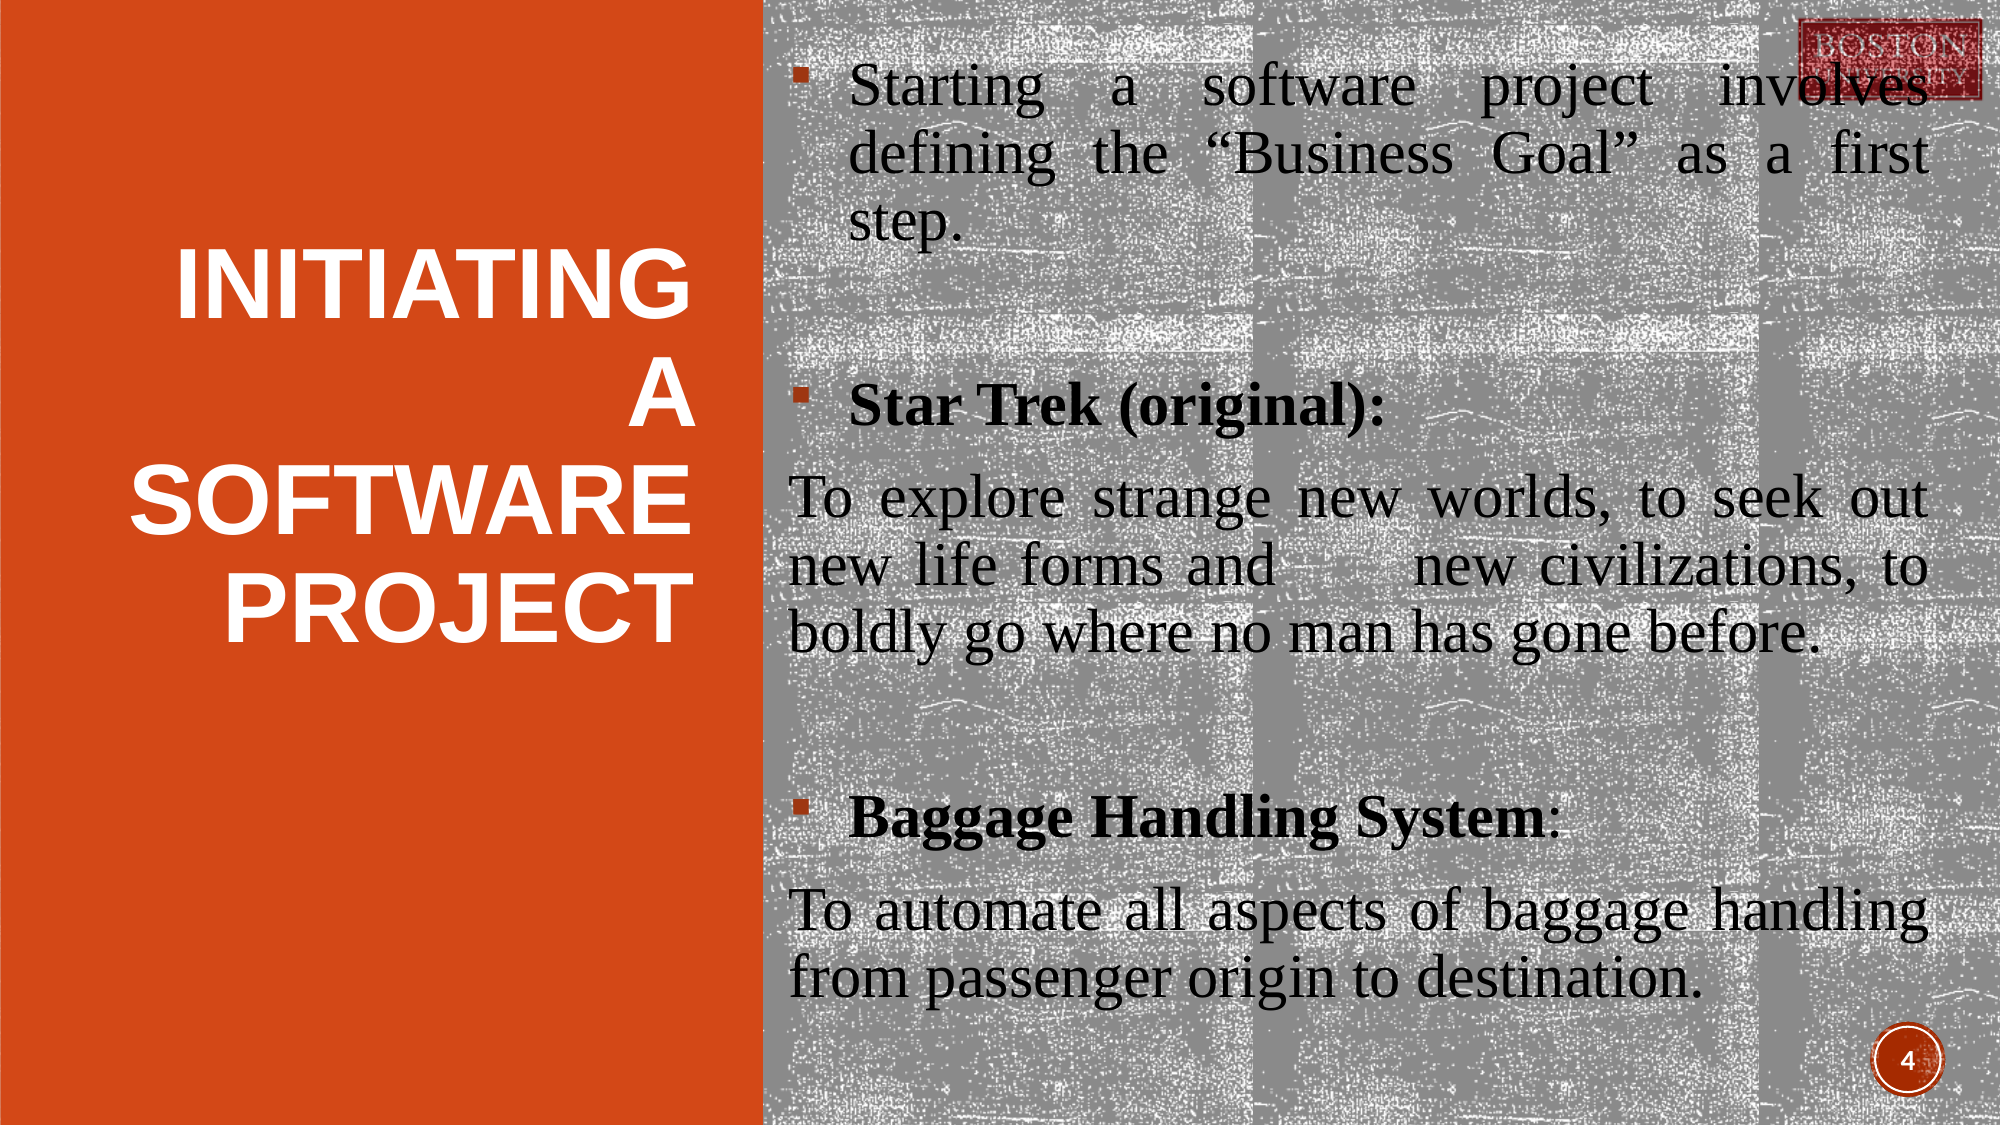

Starting a software project involves defining the “Business Goal” as a first step.

Star Trek (original):
To explore strange new worlds, to seek out new life forms and 	new civilizations, to boldly go where no man has gone before.

Baggage Handling System:
To automate all aspects of baggage handling from passenger origin to destination.

# Initiating a Software Project

4